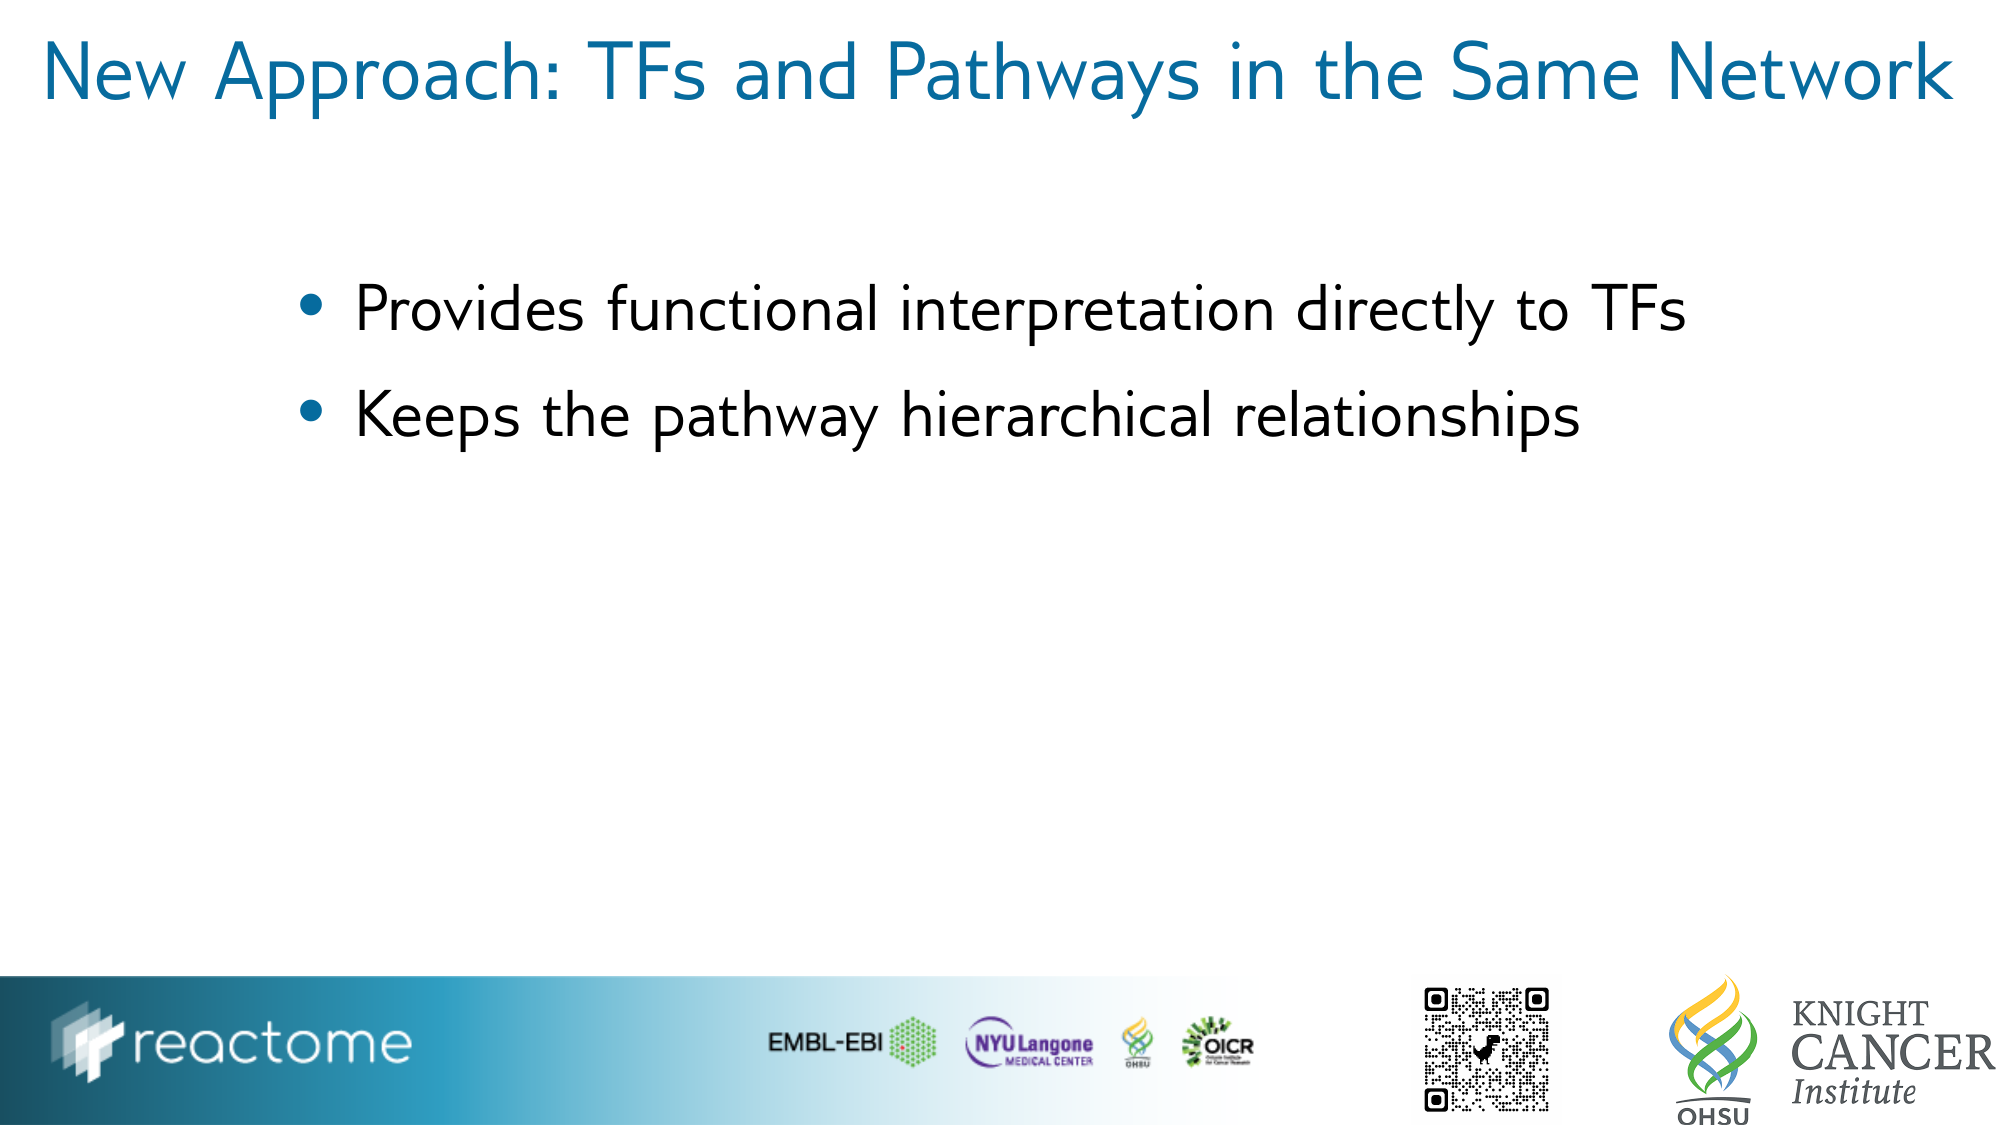

# New Approach: TFs and Pathways in the Same Network
Provides functional interpretation directly to TFs
Keeps the pathway hierarchical relationships